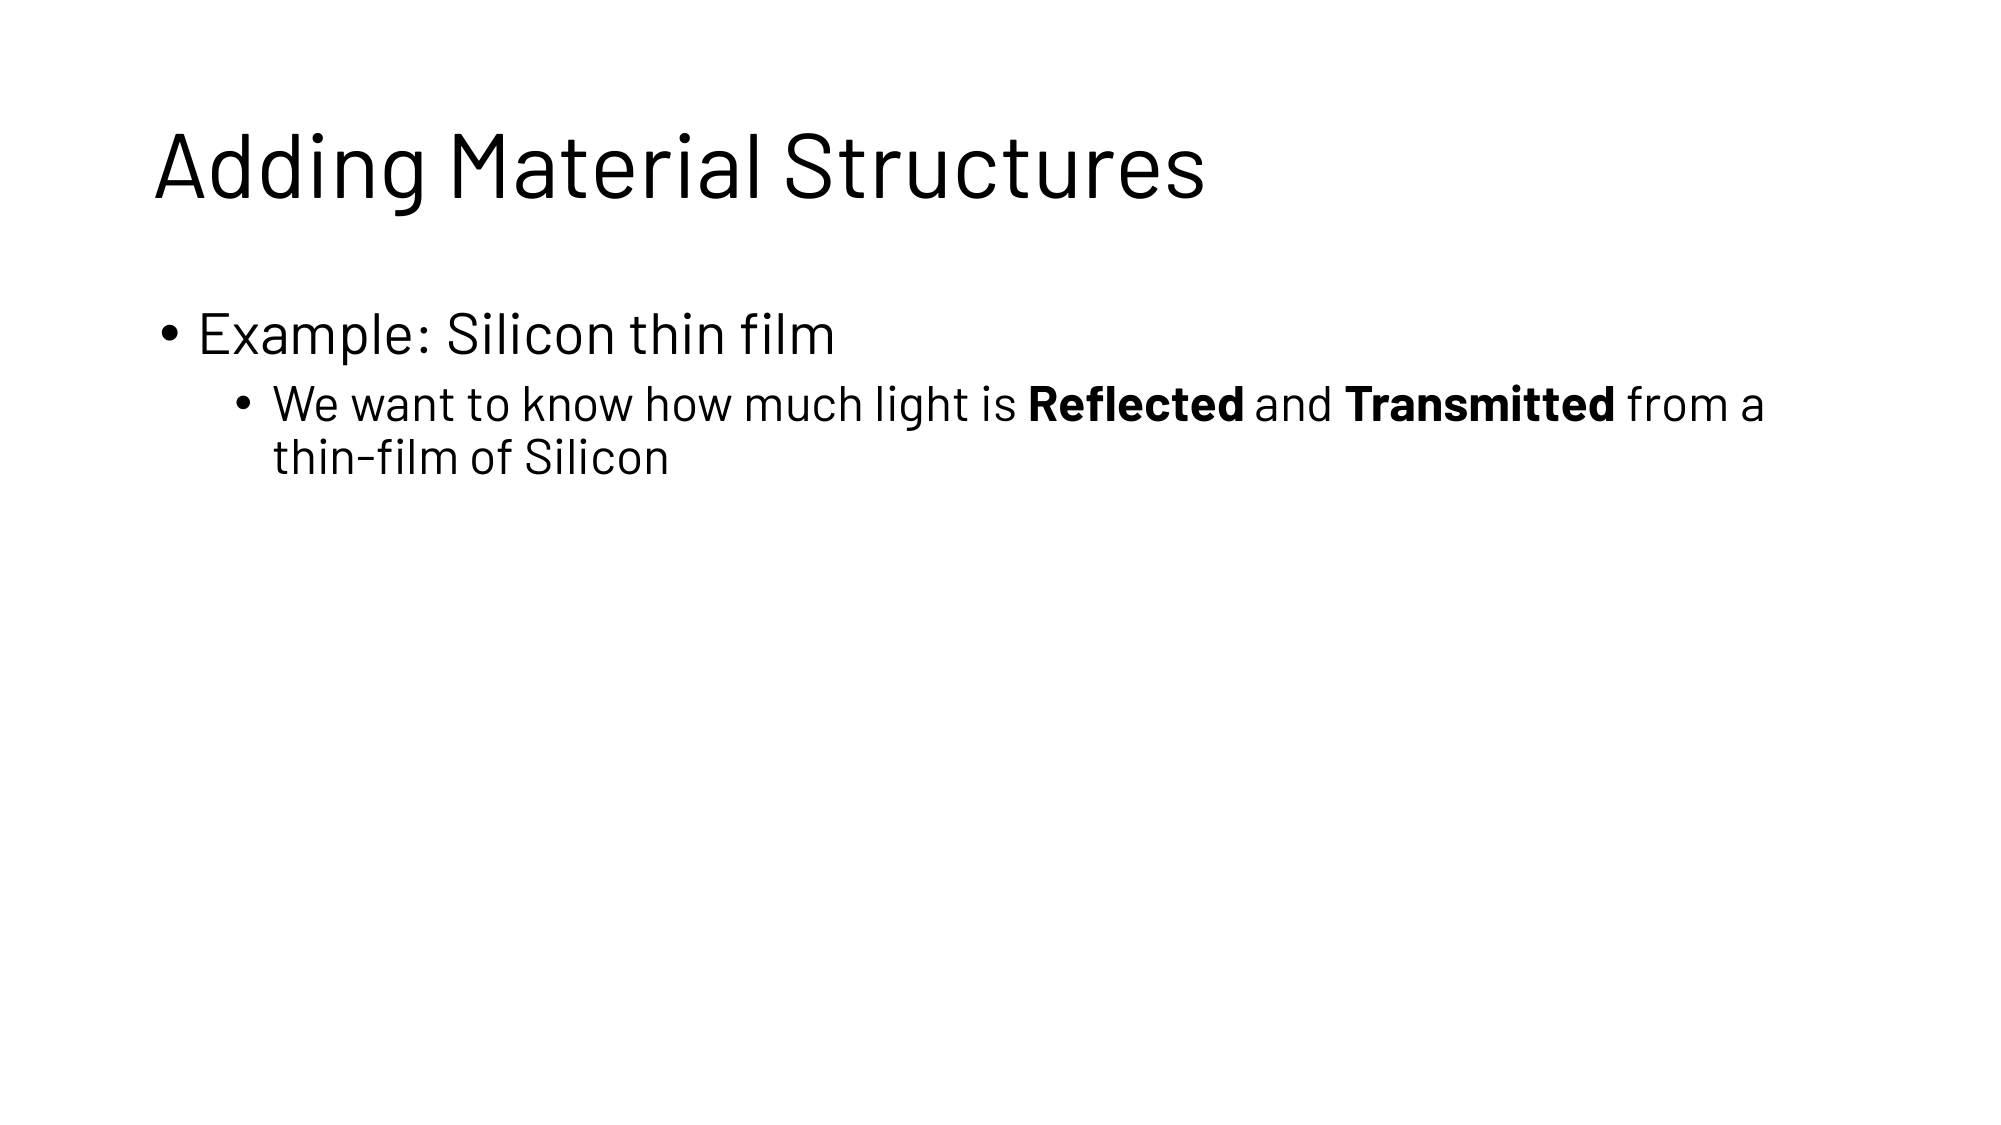

# Adding Material Structures
Example: Silicon thin film
We want to know how much light is Reflected and Transmitted from a thin-film of Silicon